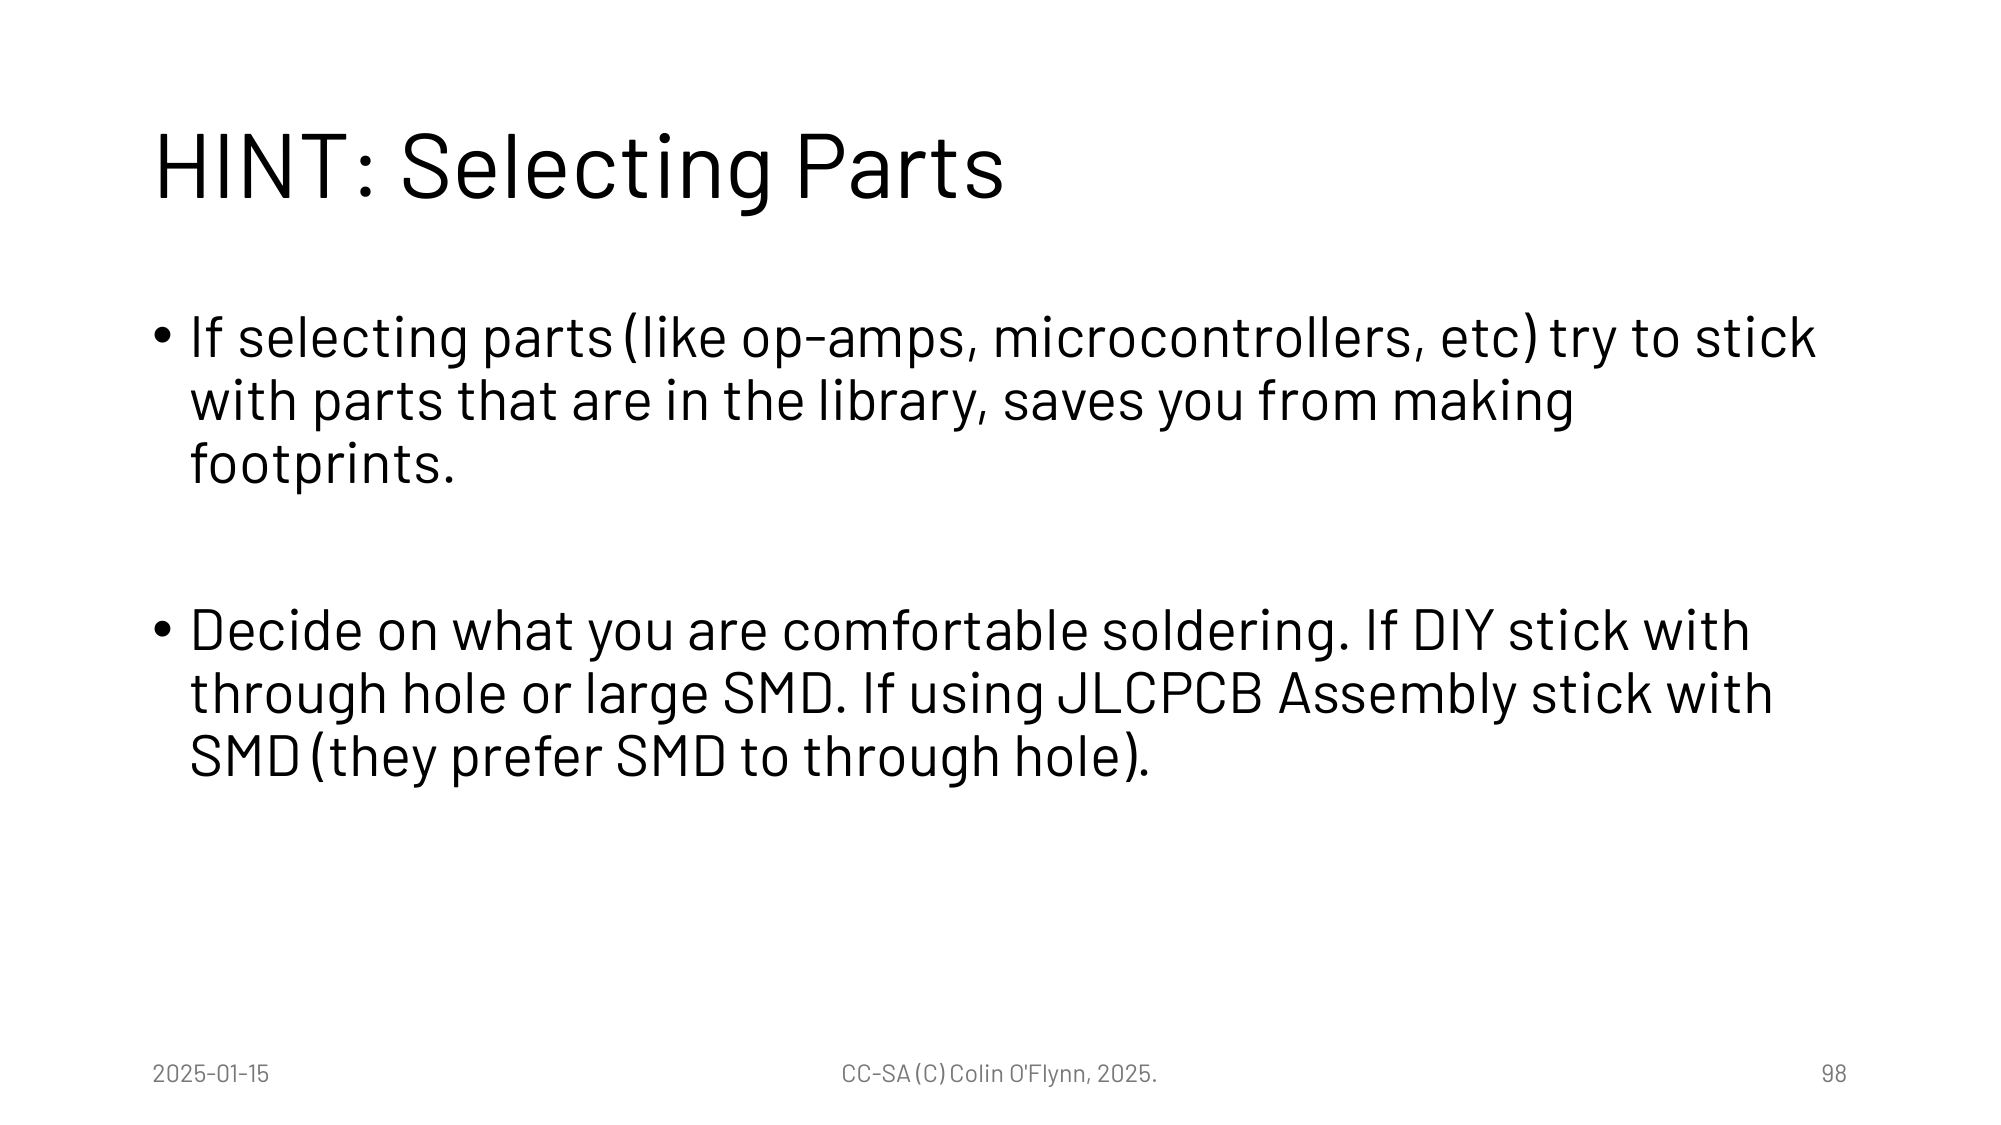

# HINT: Selecting Parts
If selecting parts (like op-amps, microcontrollers, etc) try to stick with parts that are in the library, saves you from making footprints.

Decide on what you are comfortable soldering. If DIY stick with through hole or large SMD. If using JLCPCB Assembly stick with SMD (they prefer SMD to through hole).
2025-01-15
CC-SA (C) Colin O'Flynn, 2025.
98